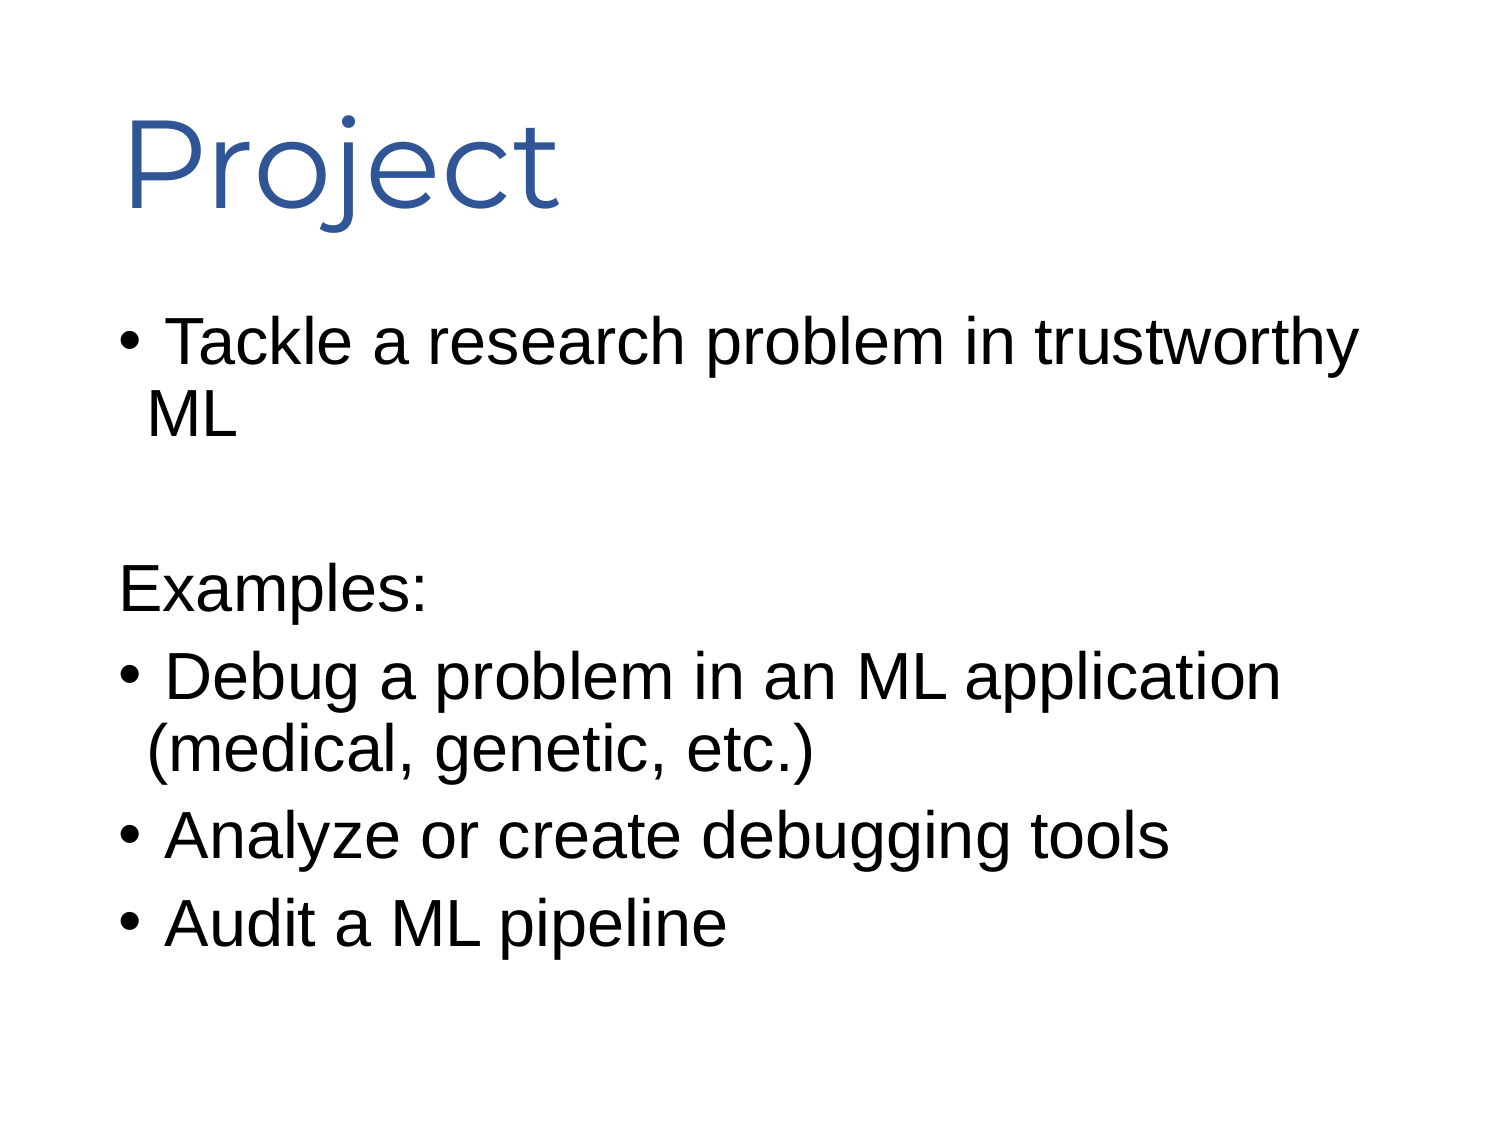

# Project
 Tackle a research problem in trustworthy ML

Examples:
 Debug a problem in an ML application (medical, genetic, etc.)
 Analyze or create debugging tools
 Audit a ML pipeline